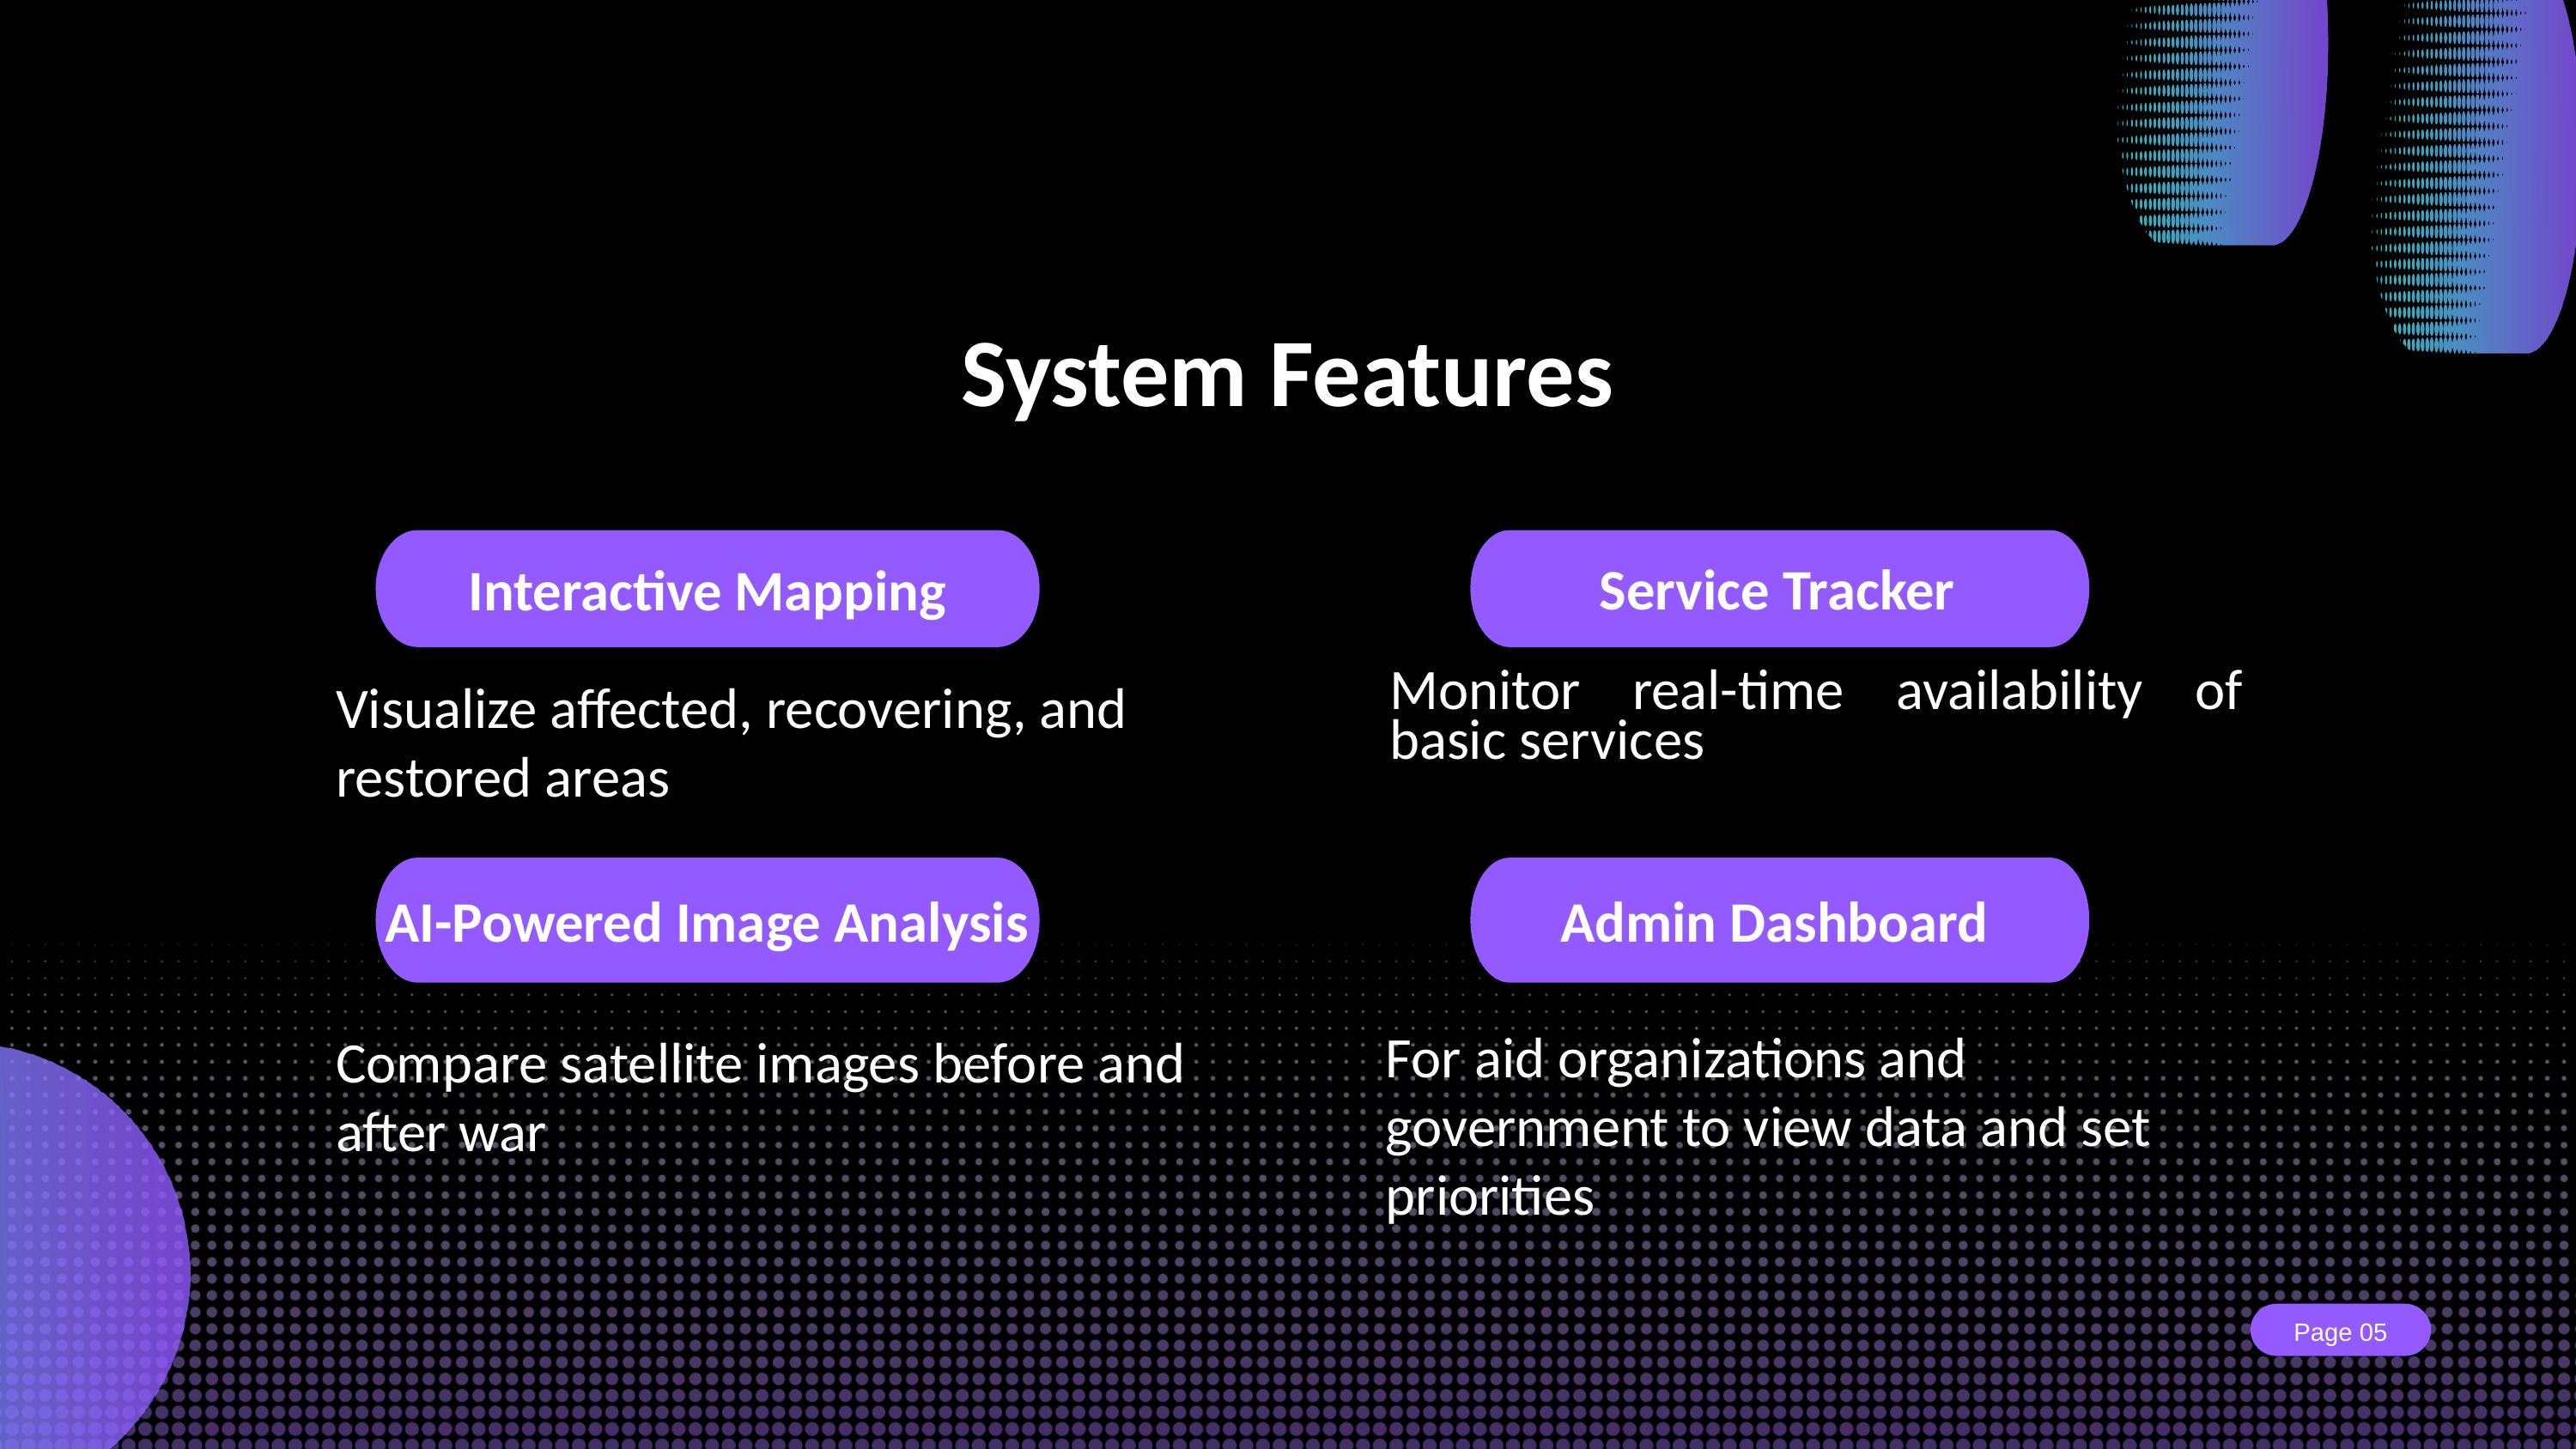

System Features

Service Tracker
Interactive Mapping
Monitor real-time availability of basic services

Visualize affected, recovering, and restored areas

AI-Powered Image Analysis
Admin Dashboard

For aid organizations and government to view data and set priorities
Compare satellite images before and after war

Page 05